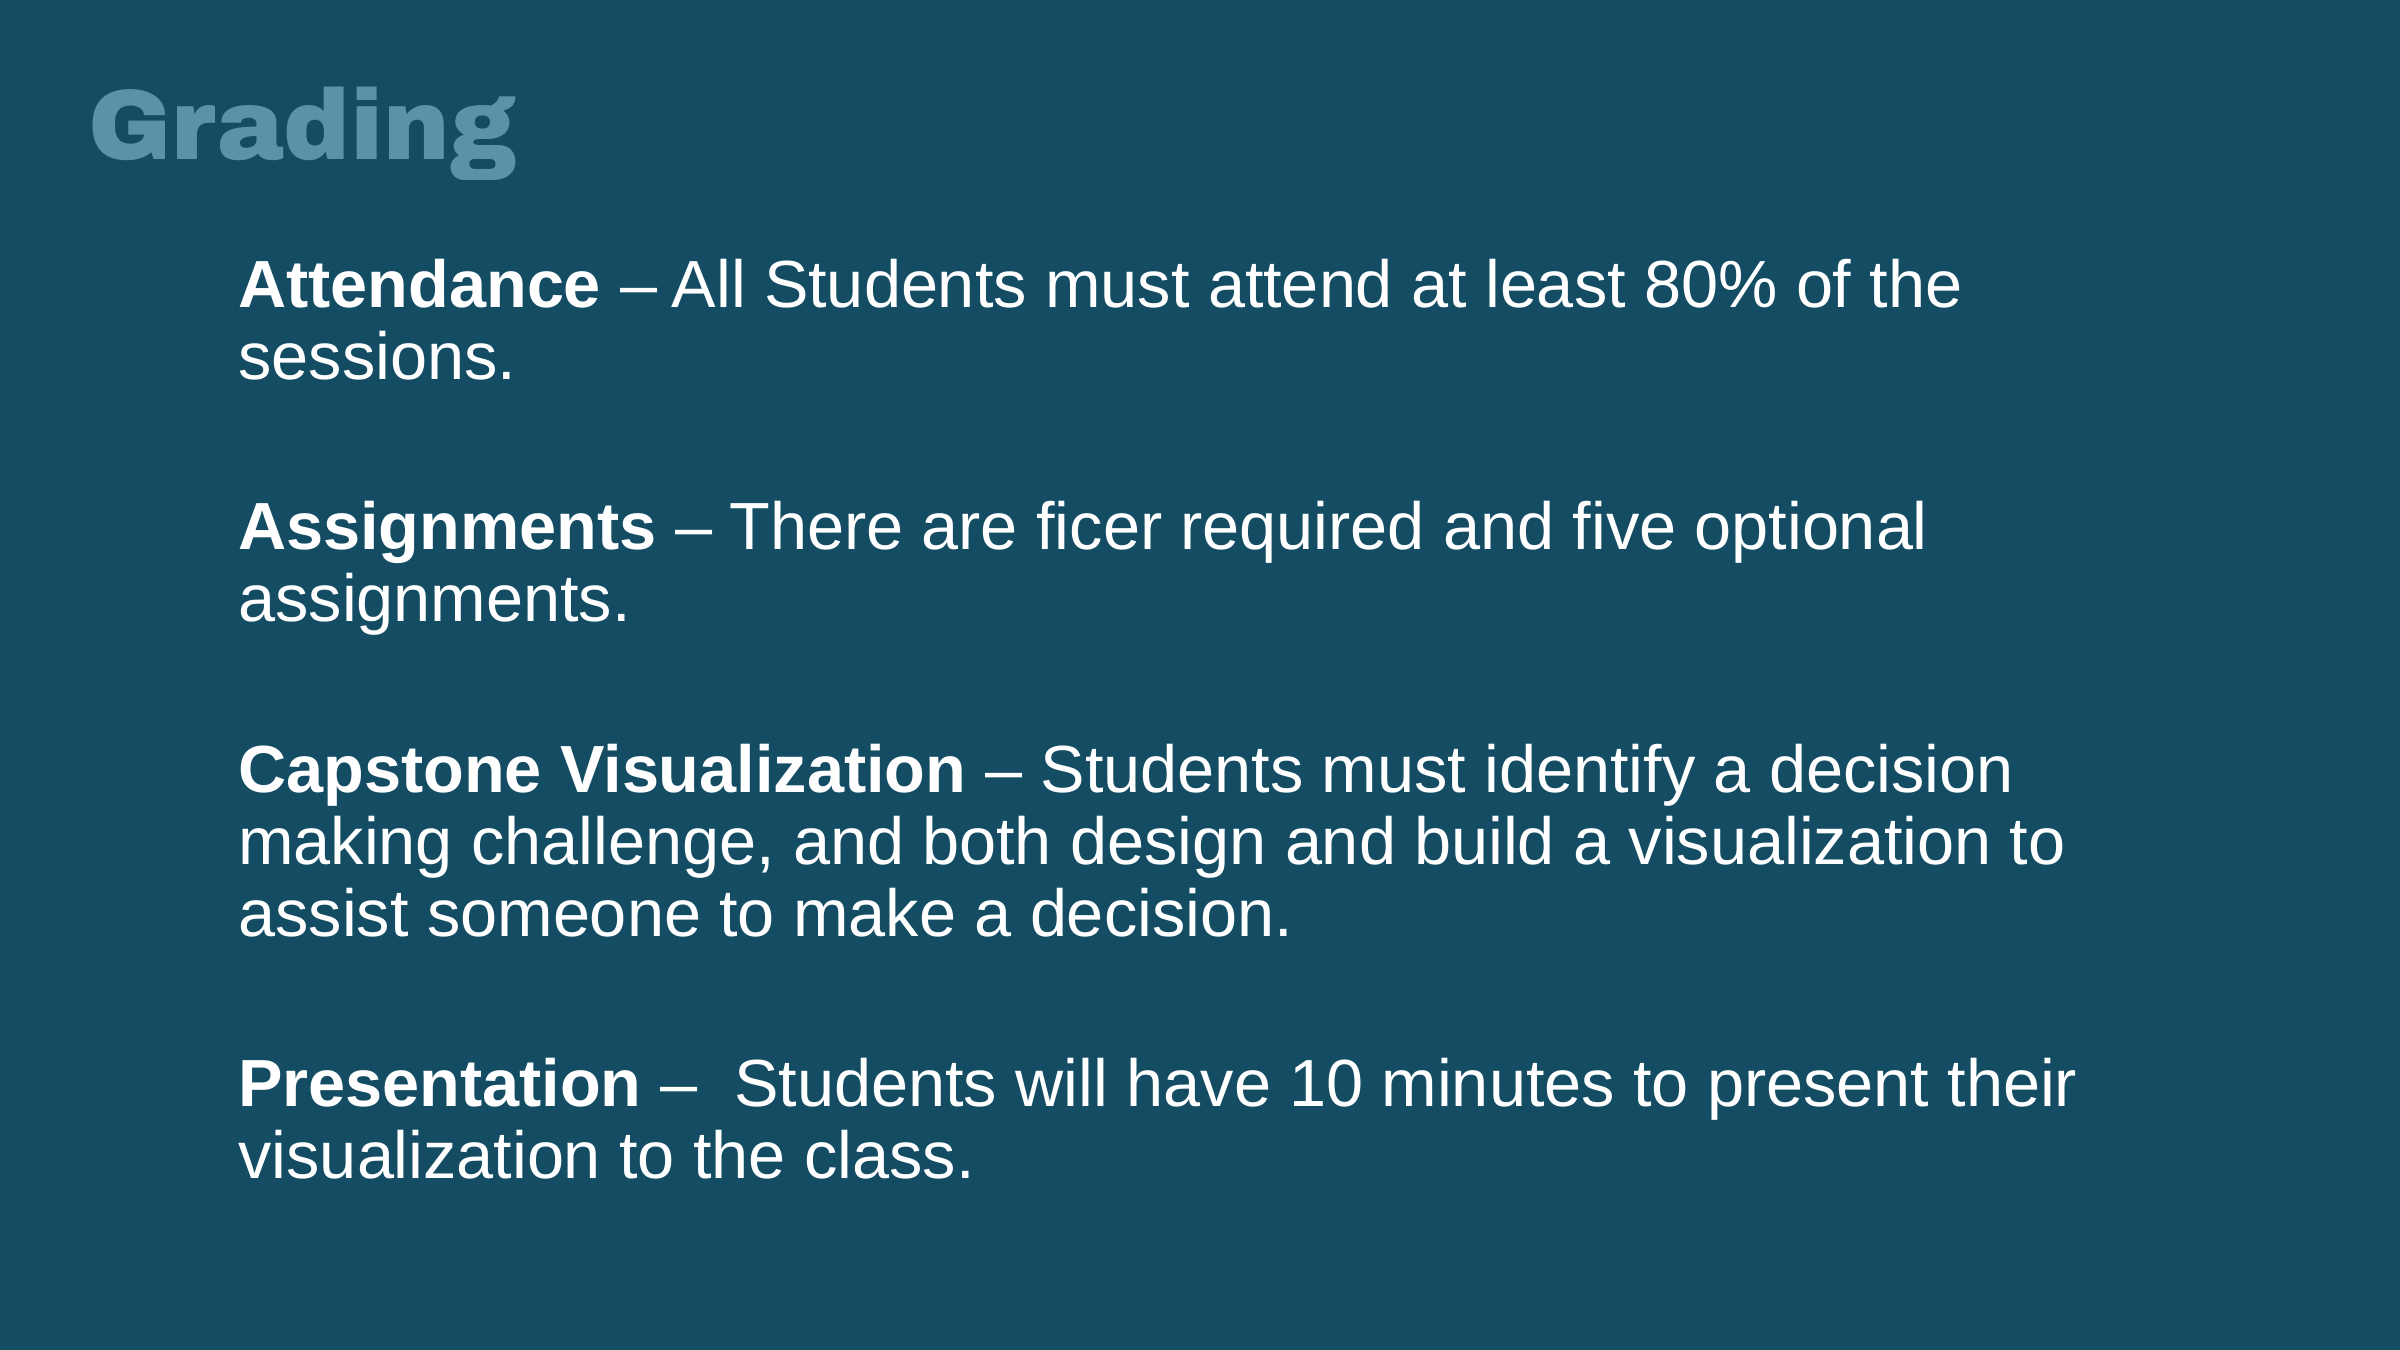

Grading
Attendance – All Students must attend at least 80% of the sessions.

Assignments – There are ficer required and five optional assignments.

Capstone Visualization – Students must identify a decision making challenge, and both design and build a visualization to assist someone to make a decision.

Presentation –  Students will have 10 minutes to present their visualization to the class.